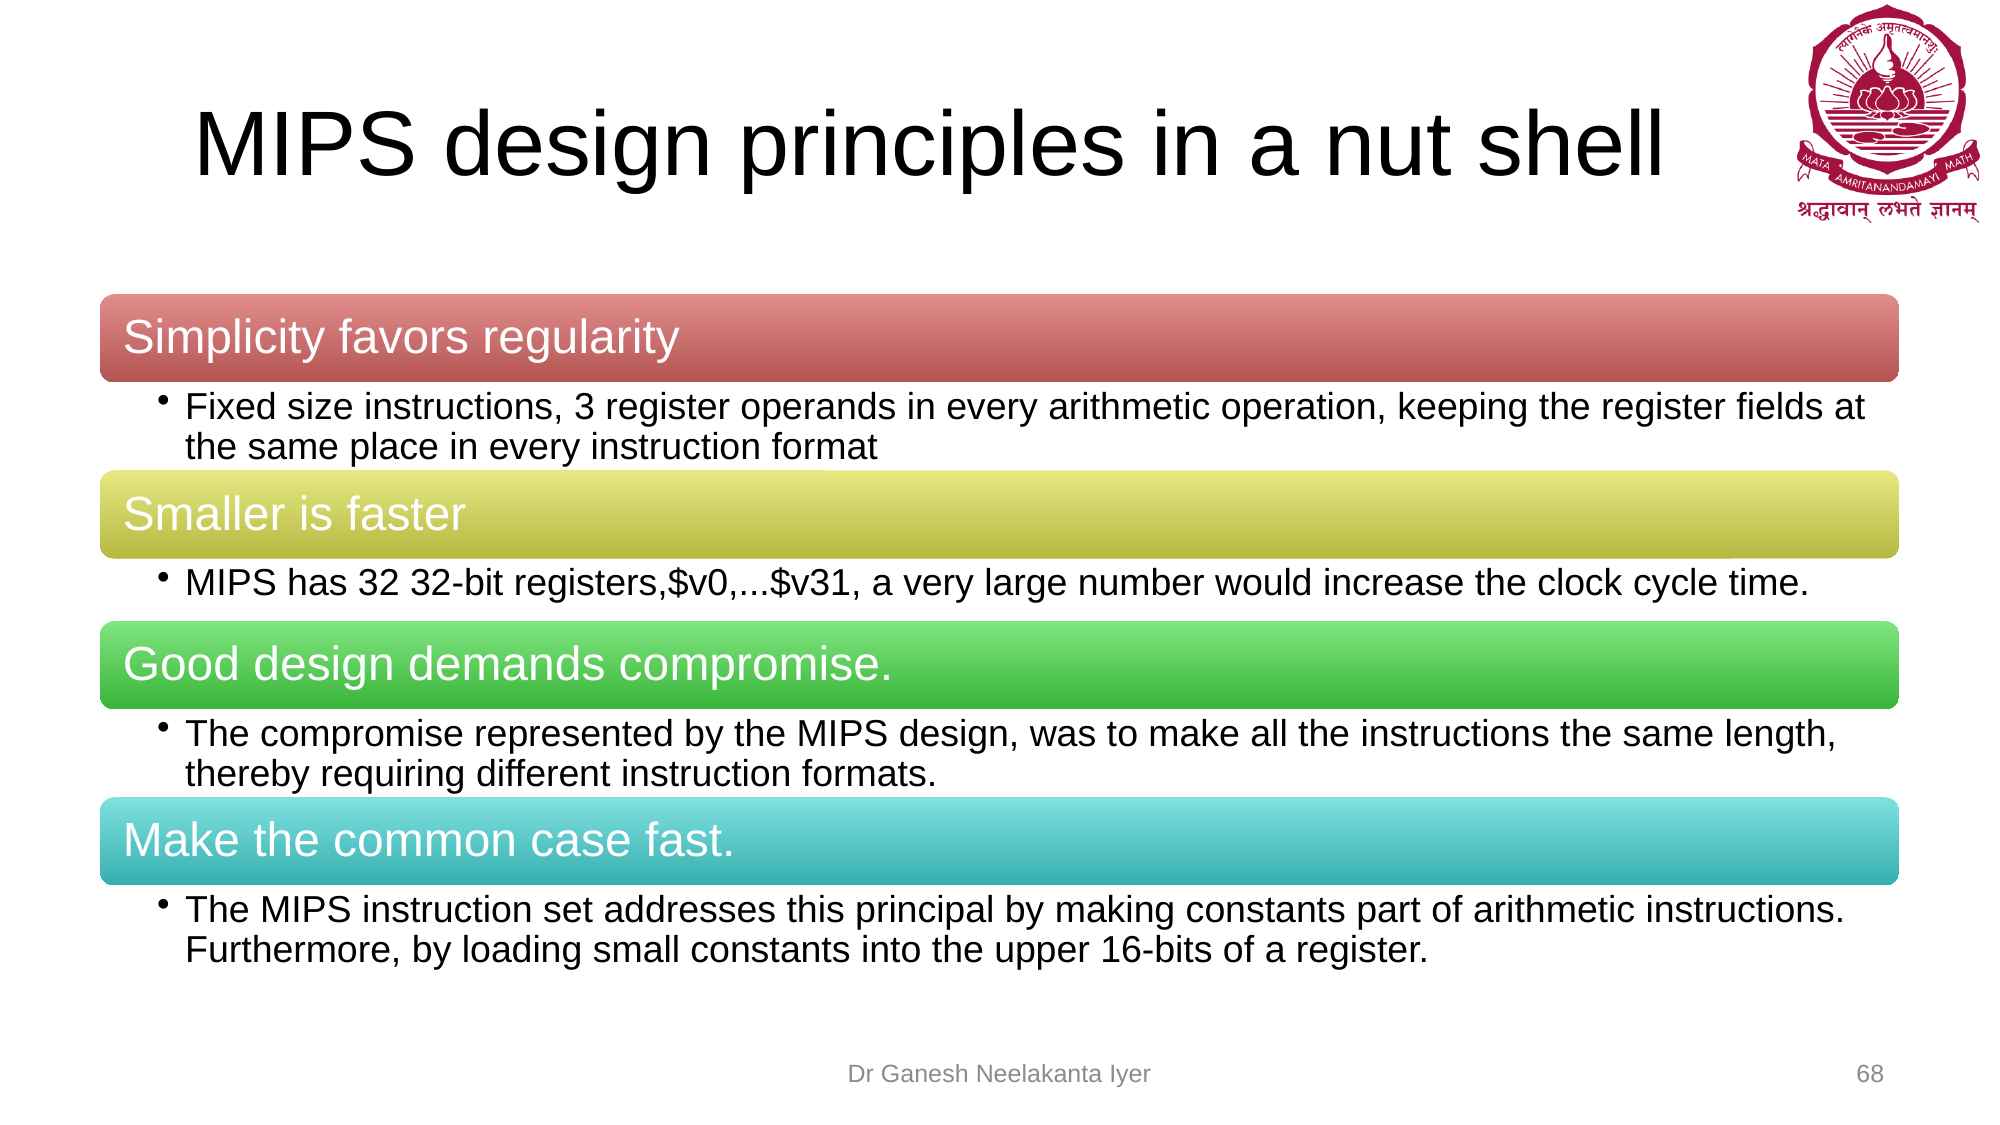

# MIPS design principles in a nut shell
Simplicity favors regularity
Fixed size instructions, 3 register operands in every arithmetic operation, keeping the register fields at the same place in every instruction format
Smaller is faster
MIPS has 32 32-bit registers,$v0,...$v31, a very large number would increase the clock cycle time.
Good design demands compromise.
The compromise represented by the MIPS design, was to make all the instructions the same length, thereby requiring different instruction formats.
Make the common case fast.
The MIPS instruction set addresses this principal by making constants part of arithmetic instructions. Furthermore, by loading small constants into the upper 16-bits of a register.
Dr Ganesh Neelakanta Iyer
68